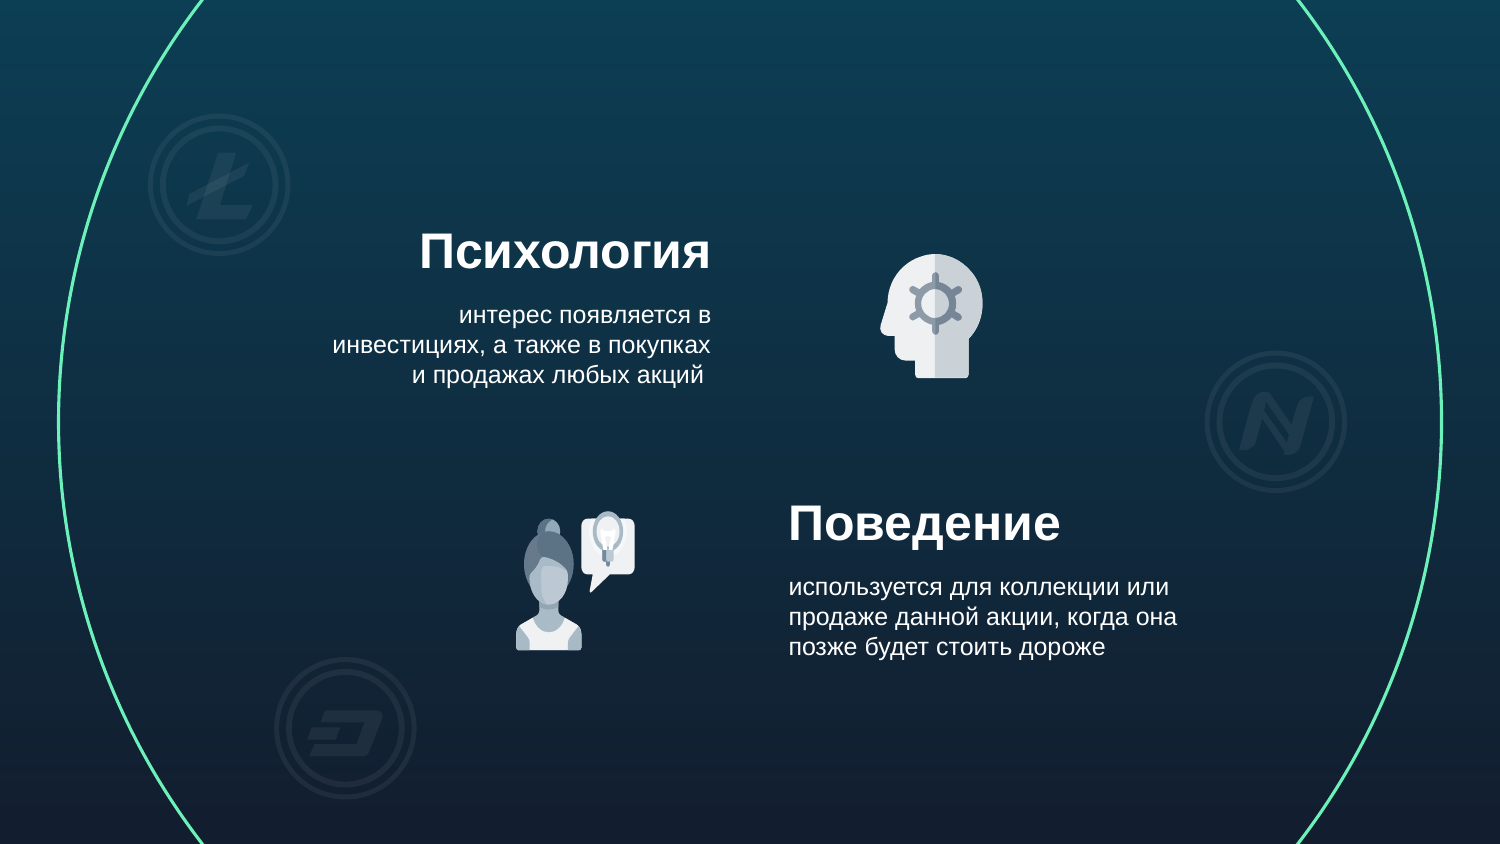

Психология

интерес появляется в инвестициях, а также в покупках и продажах любых акций
Поведение

используется для коллекции или продаже данной акции, когда она позже будет стоить дороже